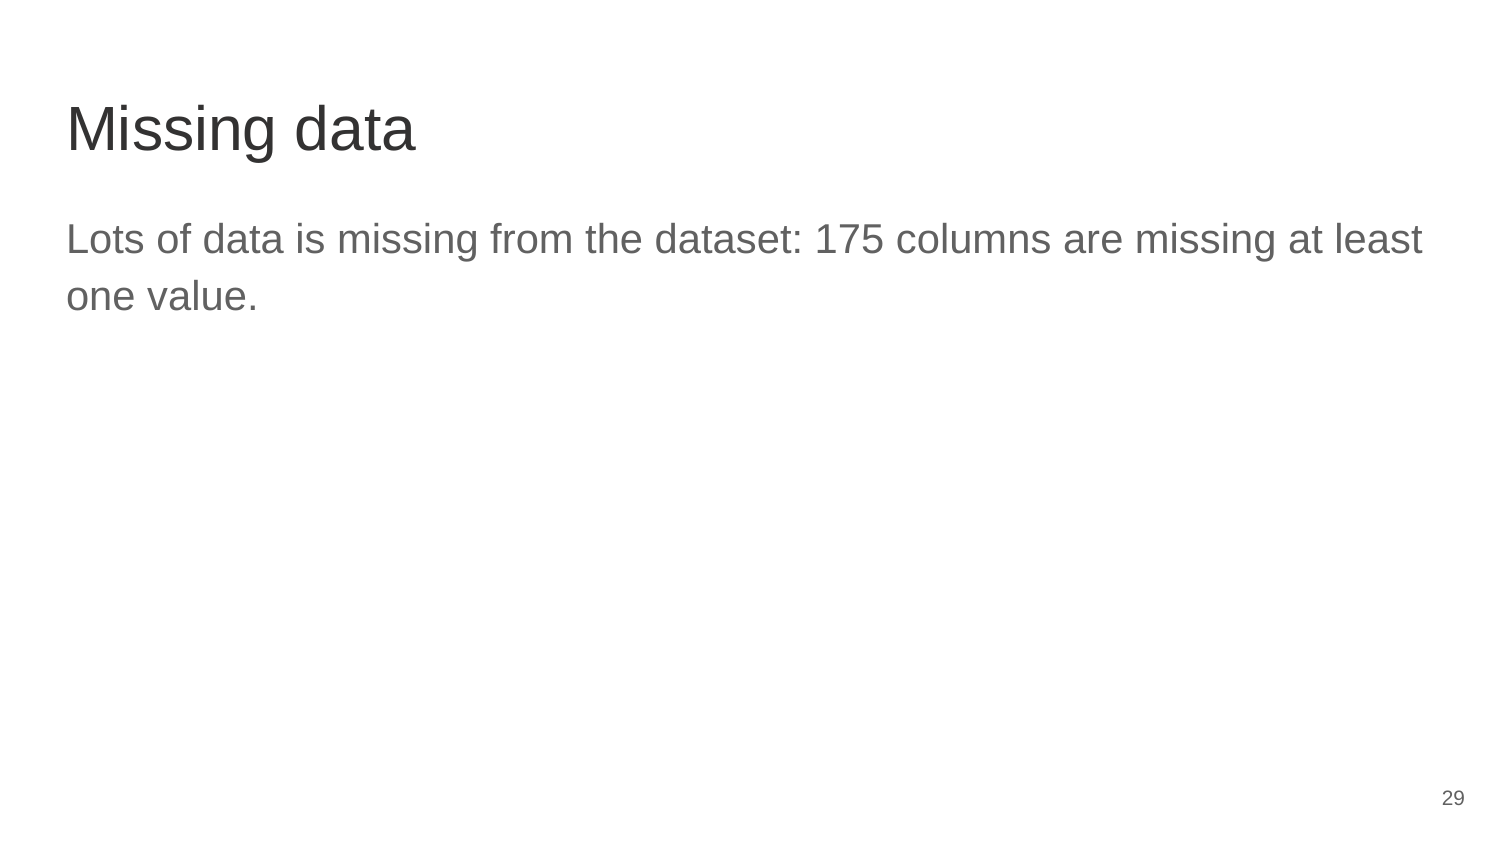

# Missing data
Lots of data is missing from the dataset: 175 columns are missing at least one value.
29